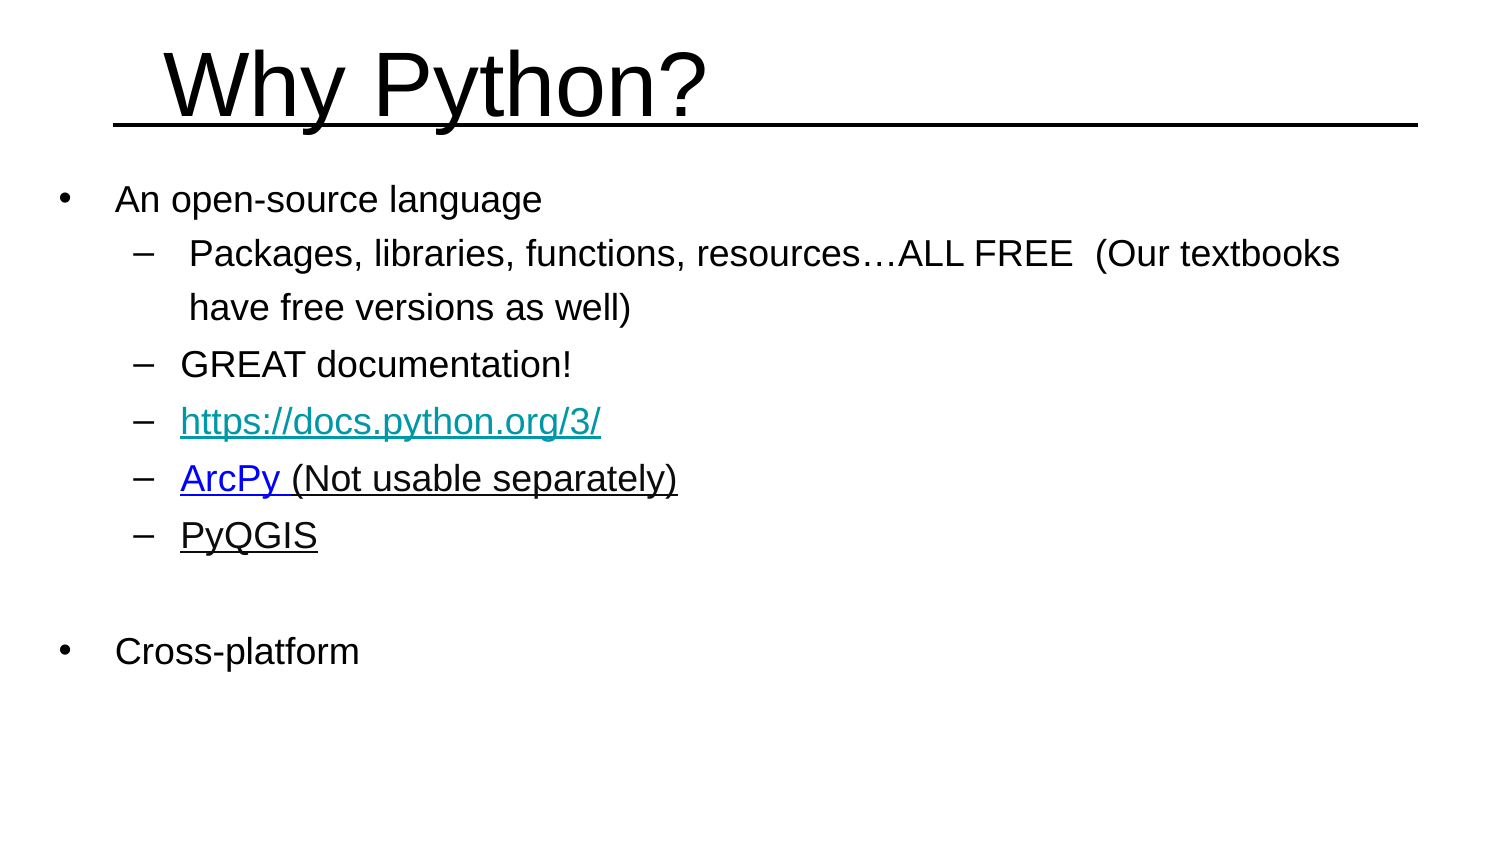

# Why Python?

An open-source language
Packages, libraries, functions, resources…ALL FREE  (Our textbooks have free versions as well)
GREAT documentation!
https://docs.python.org/3/
ArcPy (Not usable separately)
PyQGIS

Cross-platform